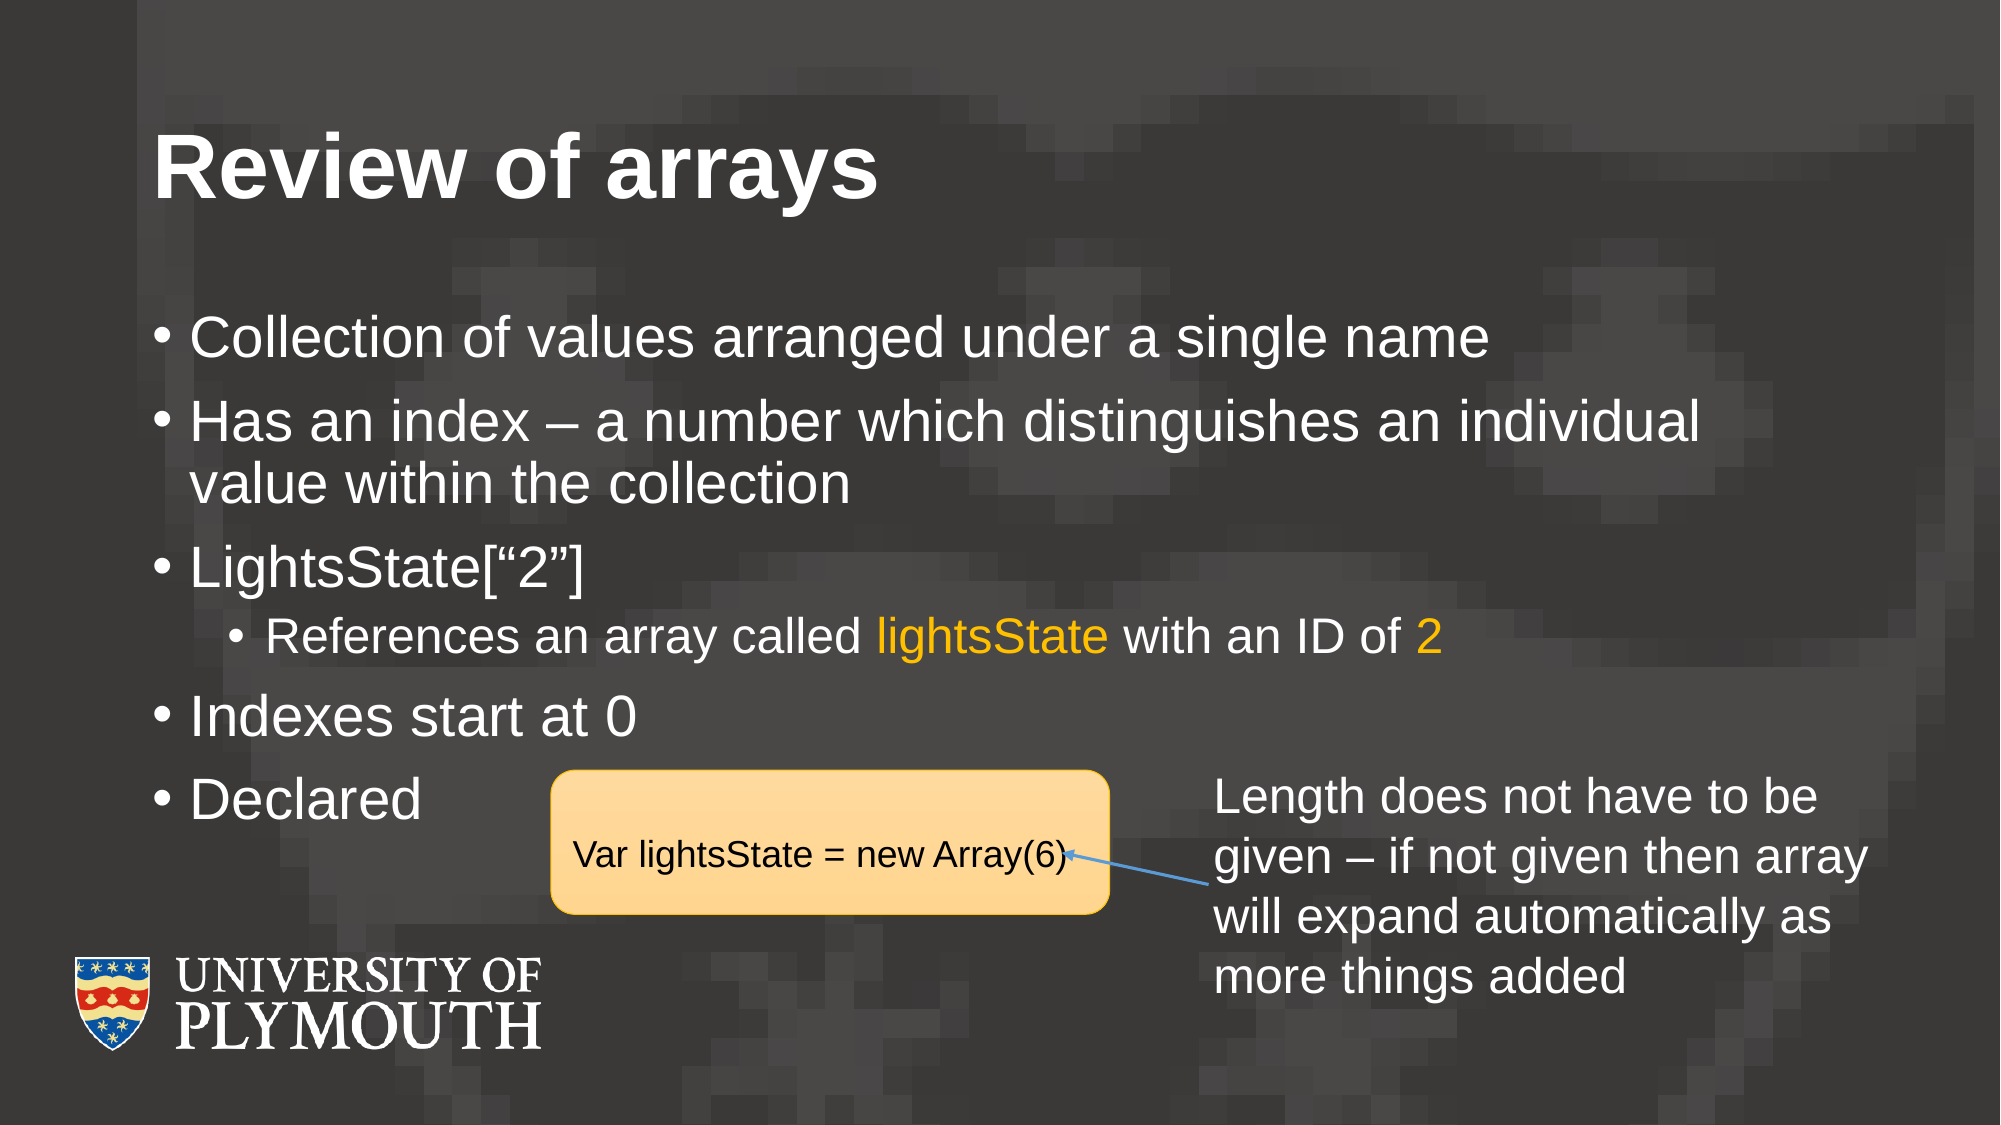

# Review of arrays
Collection of values arranged under a single name
Has an index – a number which distinguishes an individual value within the collection
LightsState[“2”]
References an array called lightsState with an ID of 2
Indexes start at 0
Declared

Length does not have to be given – if not given then array will expand automatically as more things added

Var lightsState = new Array(6)